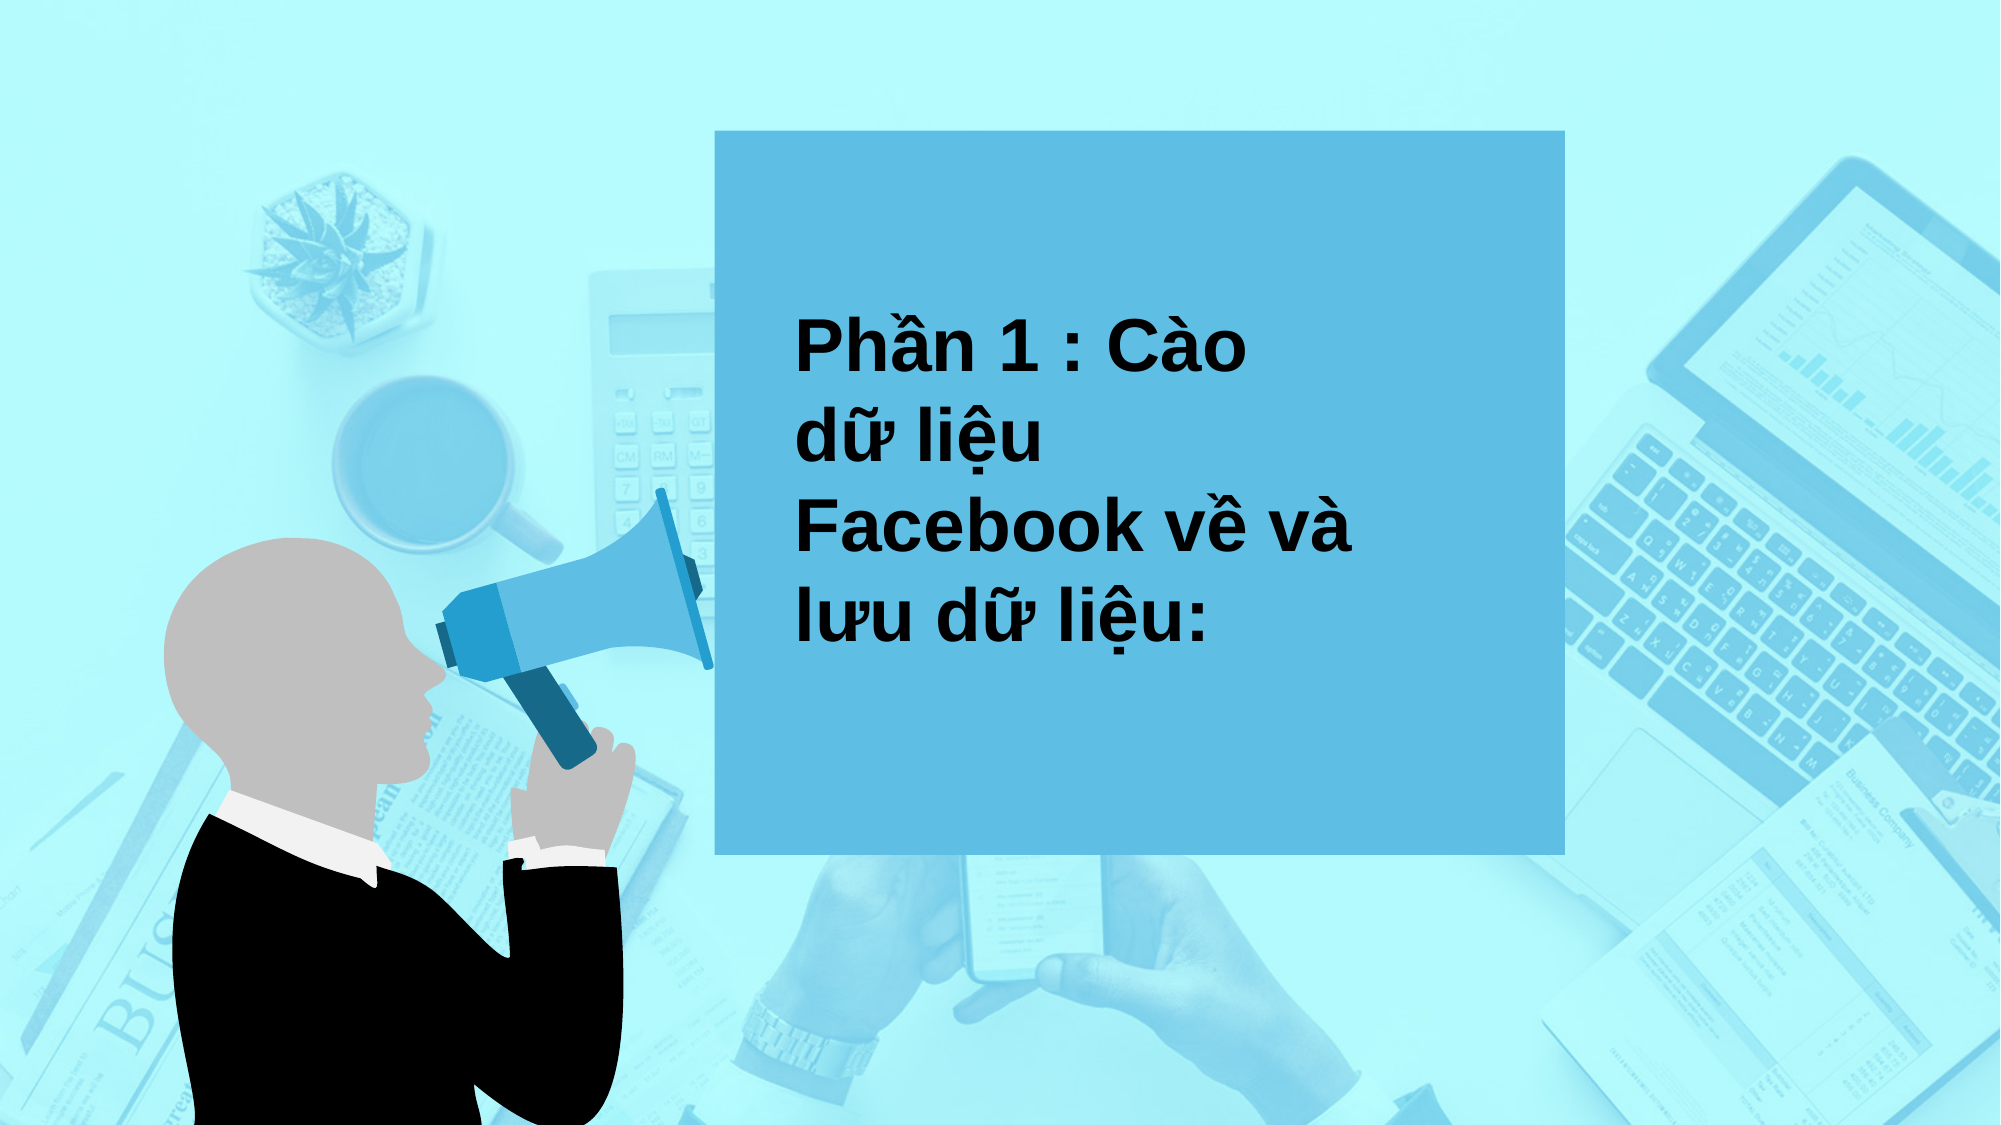

Phần 1 : Cào dữ liệu Facebook về và lưu dữ liệu: